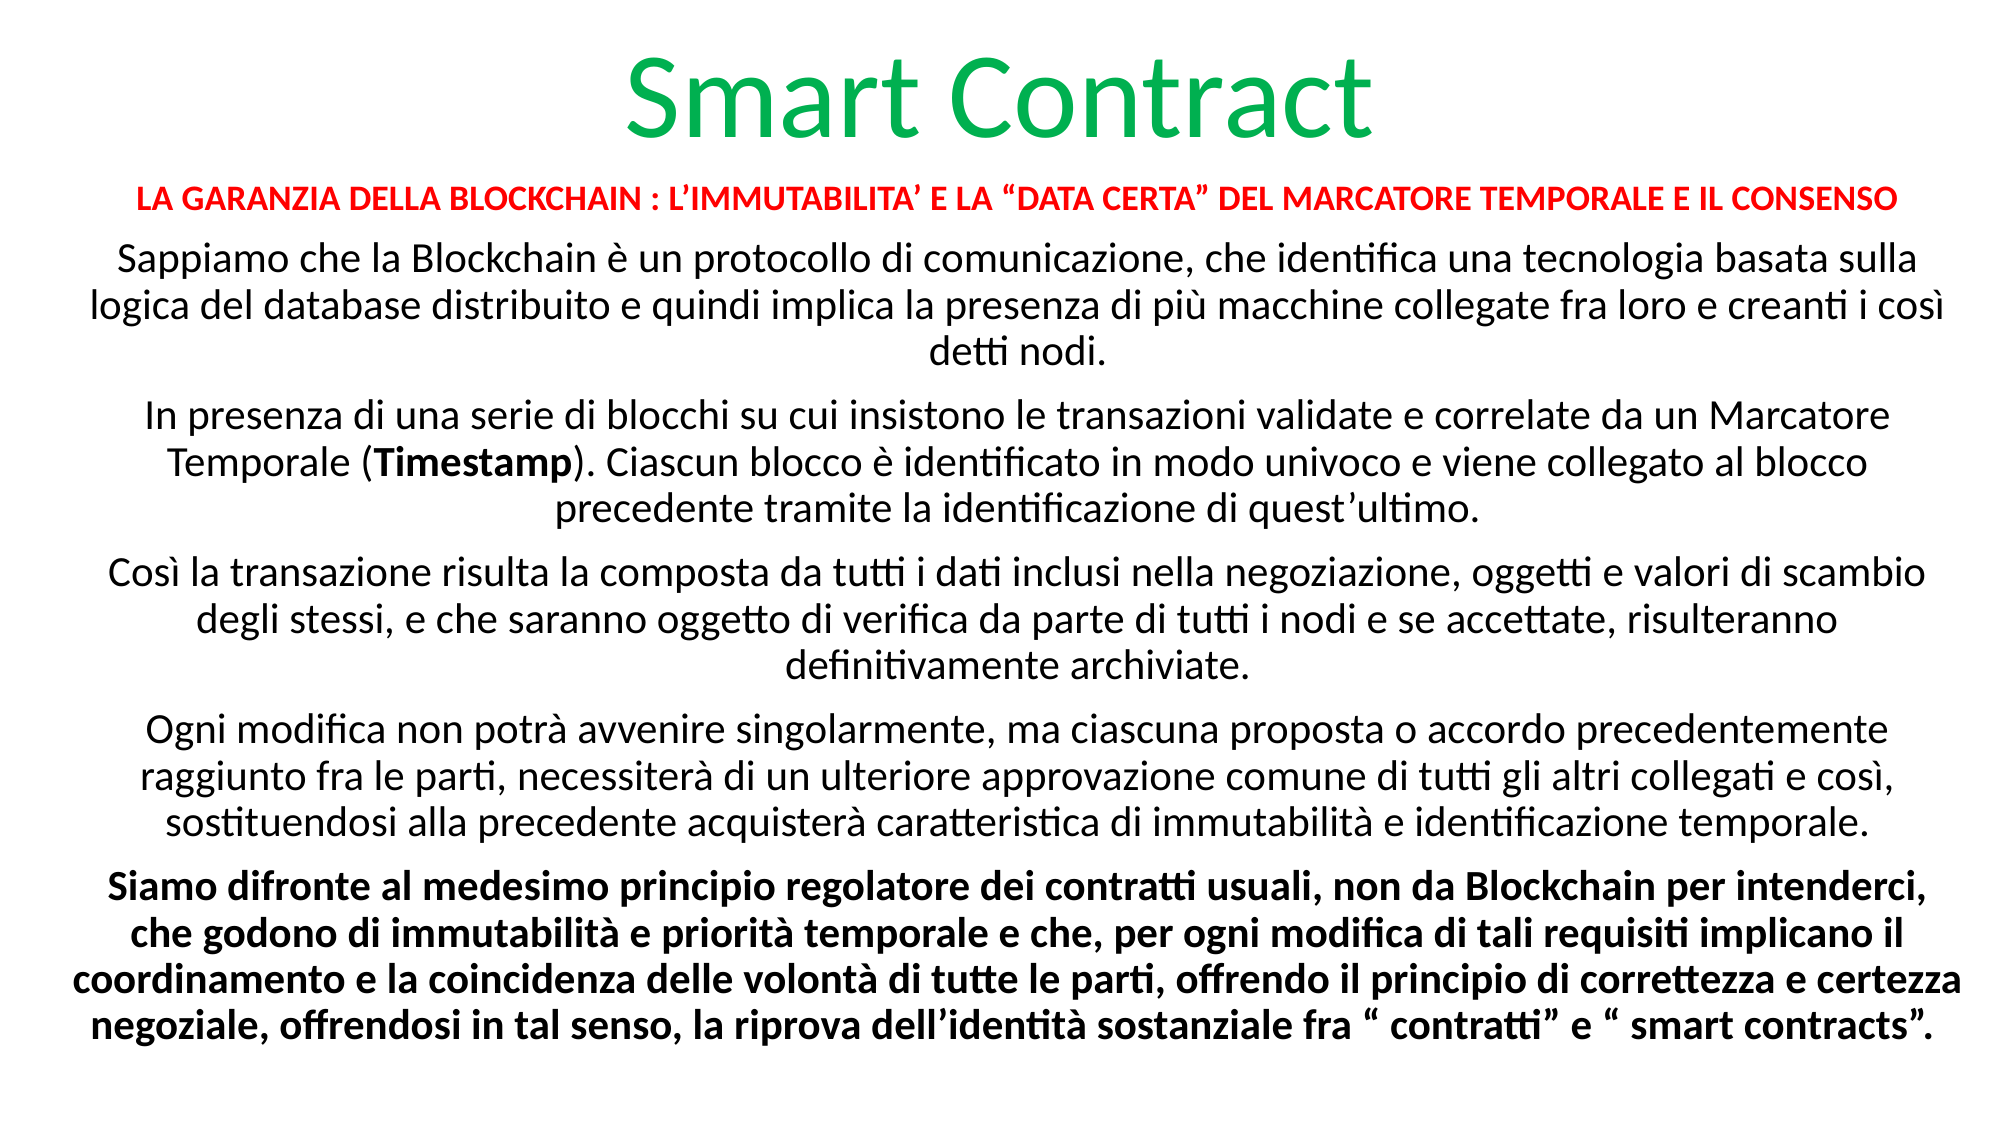

# Smart Contract
LA GARANZIA DELLA BLOCKCHAIN : L’IMMUTABILITA’ E LA “DATA CERTA” DEL MARCATORE TEMPORALE E IL CONSENSO
Sappiamo che la Blockchain è un protocollo di comunicazione, che identifica una tecnologia basata sulla logica del database distribuito e quindi implica la presenza di più macchine collegate fra loro e creanti i così detti nodi.
In presenza di una serie di blocchi su cui insistono le transazioni validate e correlate da un Marcatore Temporale (Timestamp). Ciascun blocco è identificato in modo univoco e viene collegato al blocco precedente tramite la identificazione di quest’ultimo.
Così la transazione risulta la composta da tutti i dati inclusi nella negoziazione, oggetti e valori di scambio degli stessi, e che saranno oggetto di verifica da parte di tutti i nodi e se accettate, risulteranno definitivamente archiviate.
Ogni modifica non potrà avvenire singolarmente, ma ciascuna proposta o accordo precedentemente raggiunto fra le parti, necessiterà di un ulteriore approvazione comune di tutti gli altri collegati e così, sostituendosi alla precedente acquisterà caratteristica di immutabilità e identificazione temporale.
Siamo difronte al medesimo principio regolatore dei contratti usuali, non da Blockchain per intenderci, che godono di immutabilità e priorità temporale e che, per ogni modifica di tali requisiti implicano il coordinamento e la coincidenza delle volontà di tutte le parti, offrendo il principio di correttezza e certezza negoziale, offrendosi in tal senso, la riprova dell’identità sostanziale fra “ contratti” e “ smart contracts”.